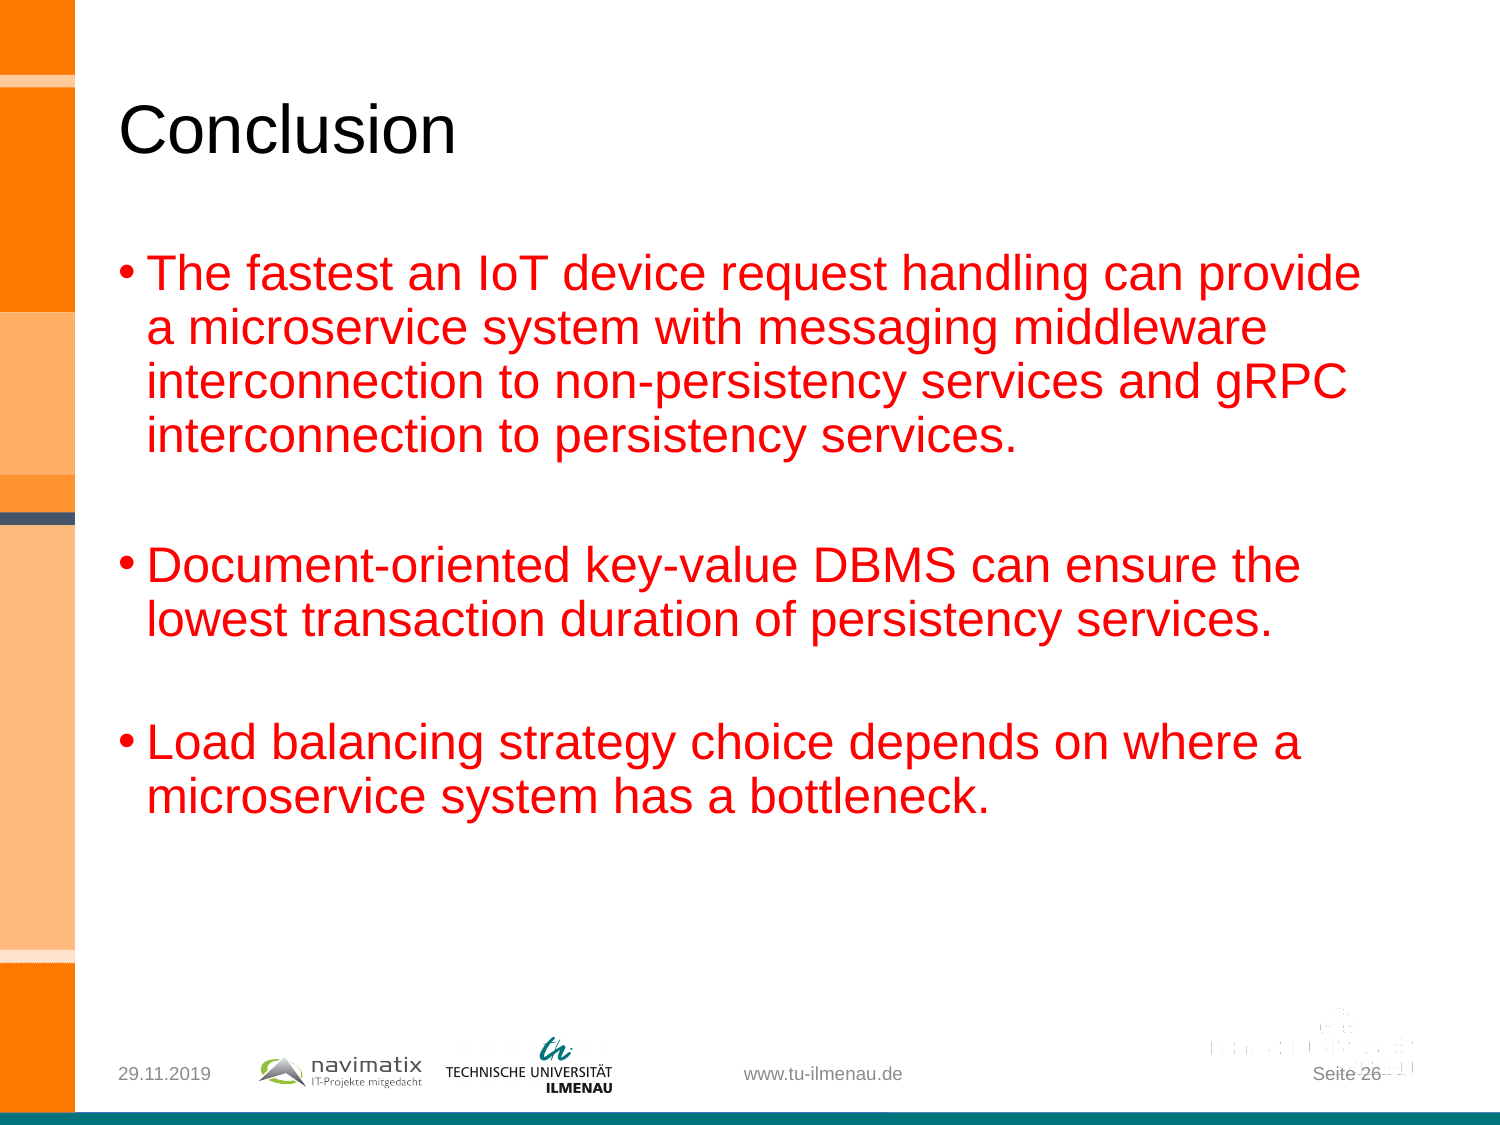

# Conclusion
The fastest an IoT device request handling can provide a microservice system with messaging middleware interconnection to non-persistency services and gRPC interconnection to persistency services.
Document-oriented key-value DBMS can ensure the
lowest transaction duration of persistency services.
Load balancing strategy choice depends on where a microservice system has a bottleneck.
29.11.2019
www.tu-ilmenau.de
Seite 26